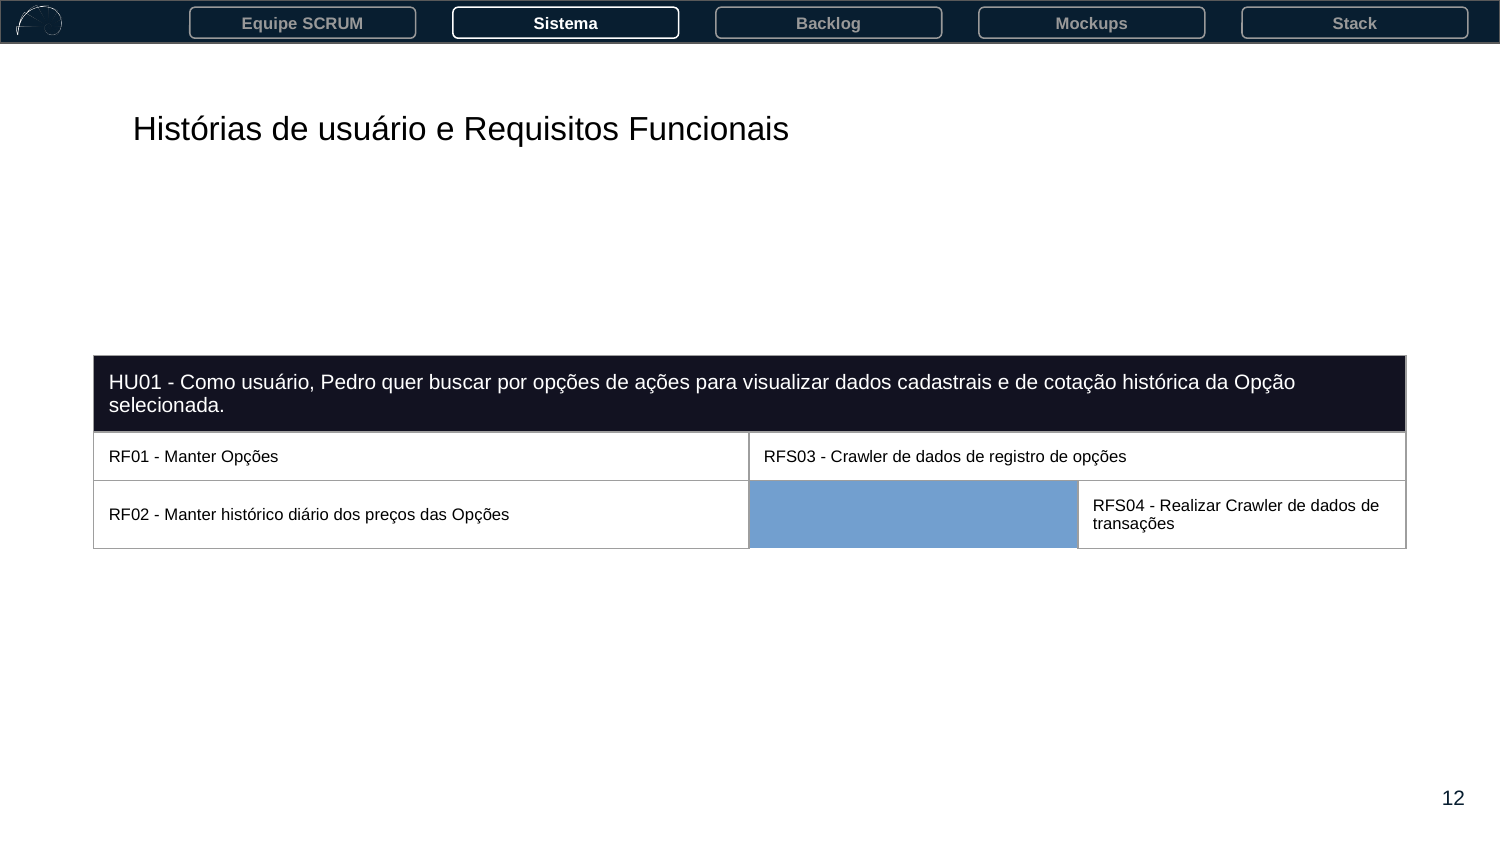

Equipe SCRUM
Sistema
Backlog
Mockups
Stack
Histórias de usuário e Requisitos Funcionais
| HU01 - Como usuário, Pedro quer buscar por opções de ações para visualizar dados cadastrais e de cotação histórica da Opção selecionada. |  |  |  |
| --- | --- | --- | --- |
| RF01 - Manter Opções |  | RFS03 - Crawler de dados de registro de opções |  |
| RF02 - Manter histórico diário dos preços das Opções |  | RFS04 - Realizar Crawler de dados de transações |  |
12